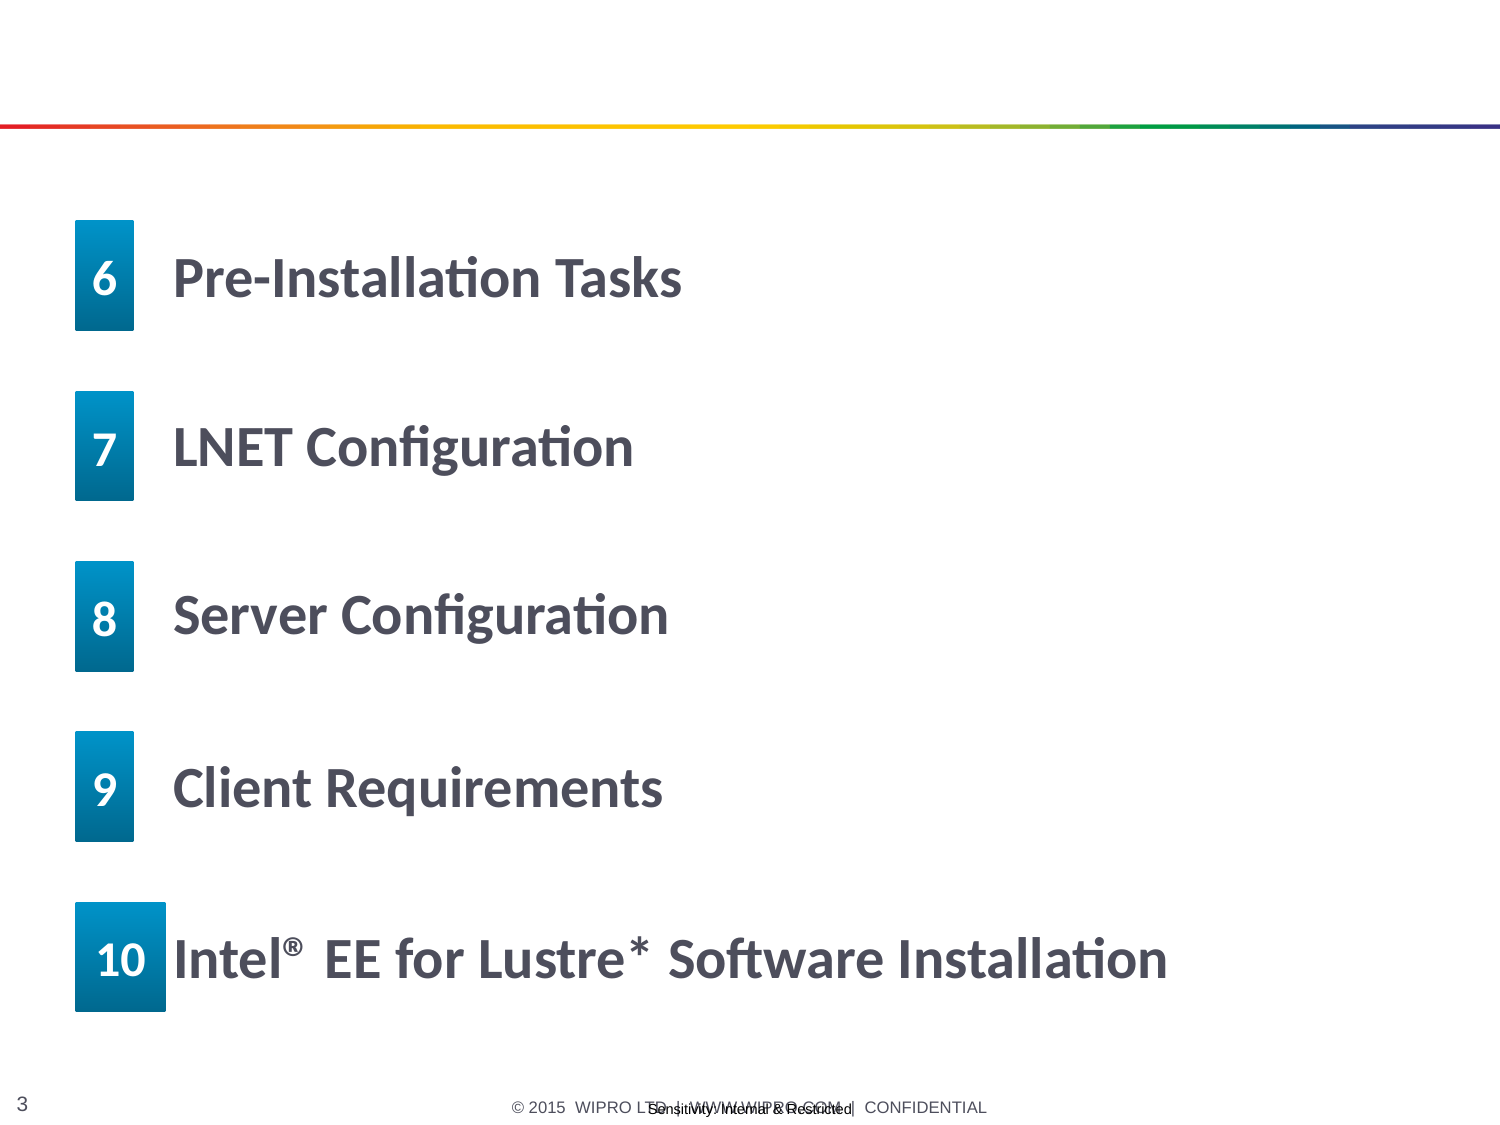

#
6
Pre-Installation Tasks
LNET Configuration
7
Server Configuration
8
9
Client Requirements
10
Intel® EE for Lustre* Software Installation